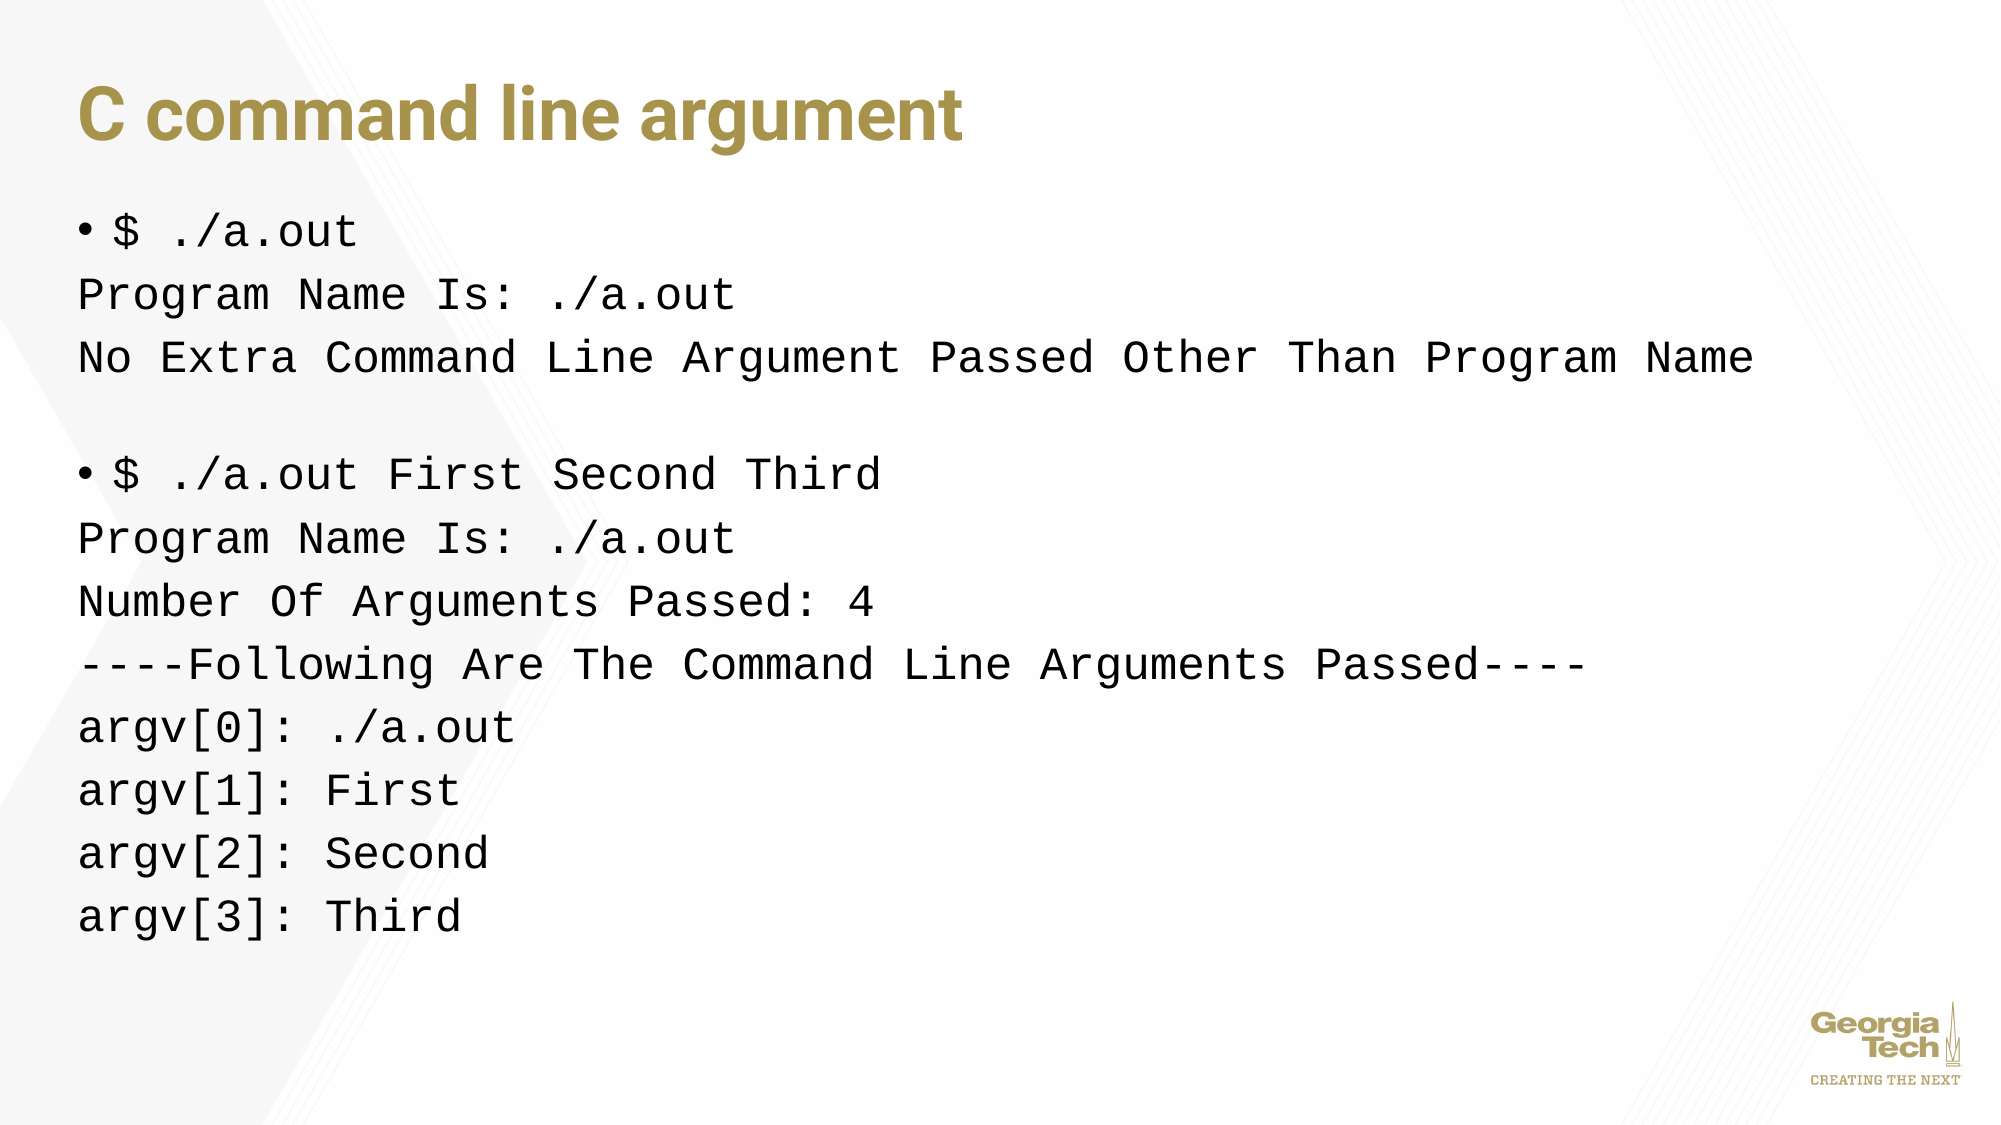

# C command line argument
$ ./a.out
Program Name Is: ./a.out
No Extra Command Line Argument Passed Other Than Program Name

$ ./a.out First Second Third
Program Name Is: ./a.out
Number Of Arguments Passed: 4
----Following Are The Command Line Arguments Passed----
argv[0]: ./a.out
argv[1]: First
argv[2]: Second
argv[3]: Third